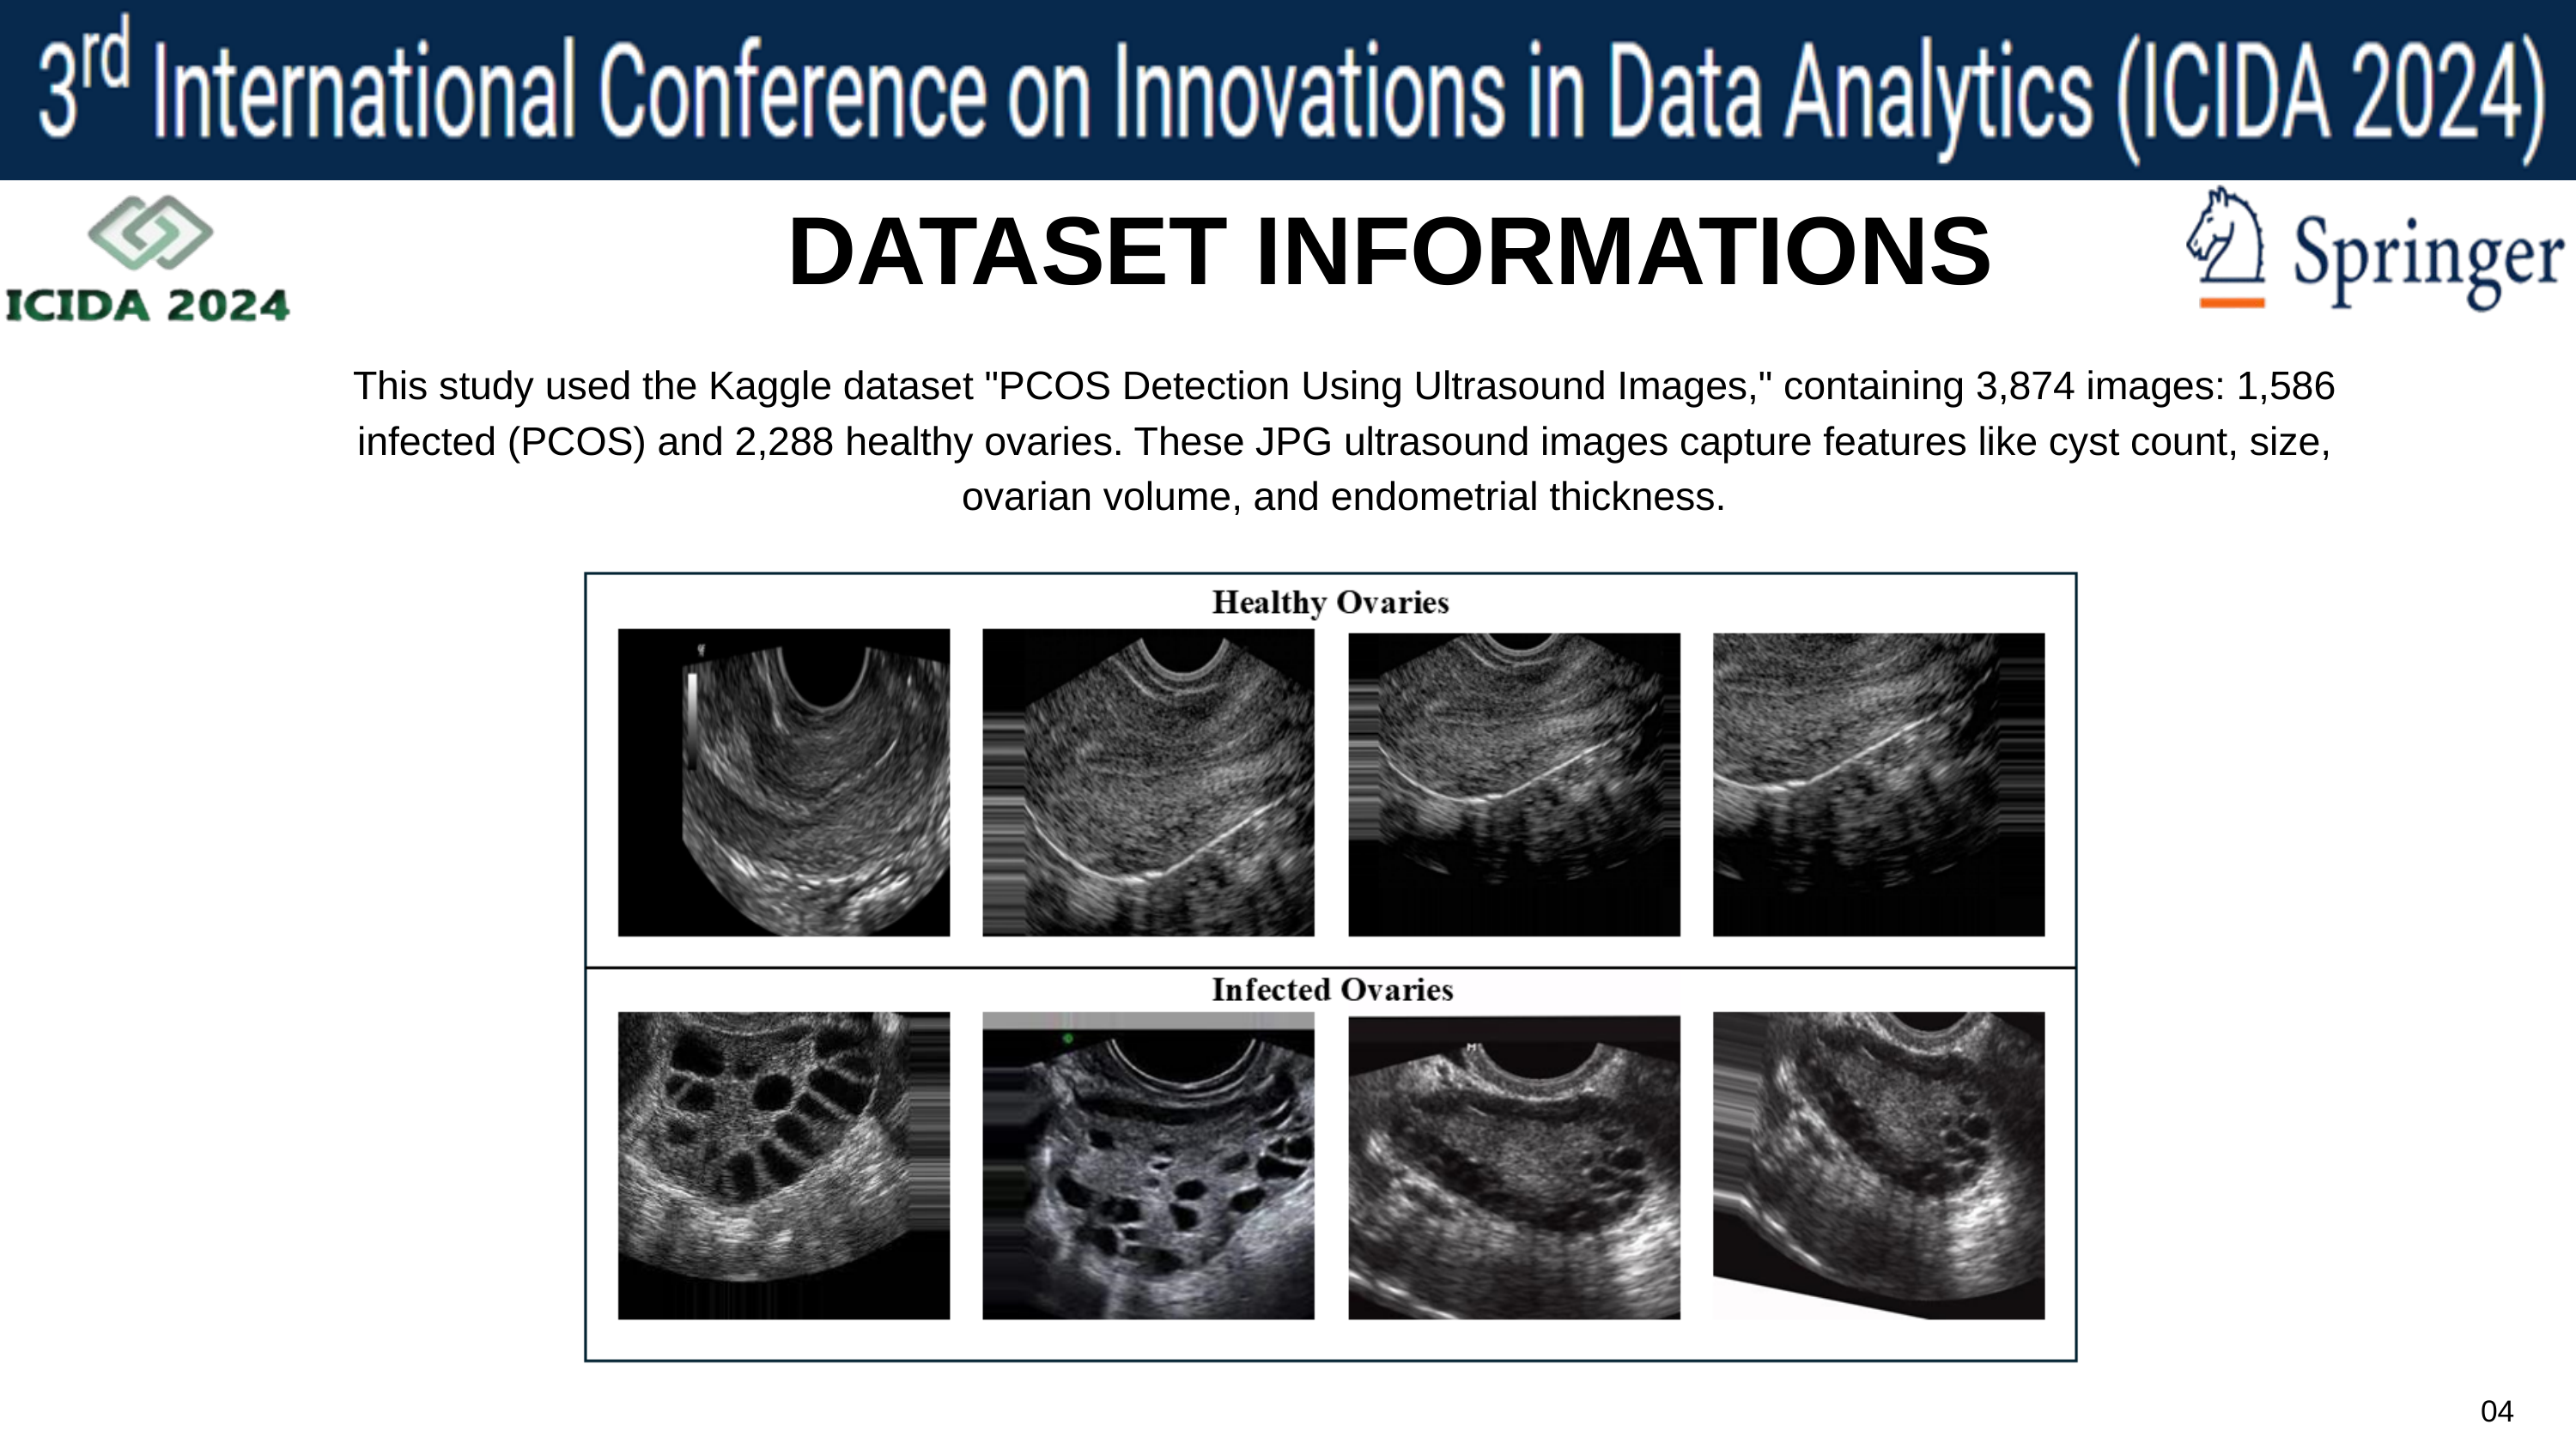

DATASET INFORMATIONS
This study used the Kaggle dataset "PCOS Detection Using Ultrasound Images," containing 3,874 images: 1,586 infected (PCOS) and 2,288 healthy ovaries. These JPG ultrasound images capture features like cyst count, size, ovarian volume, and endometrial thickness.

04